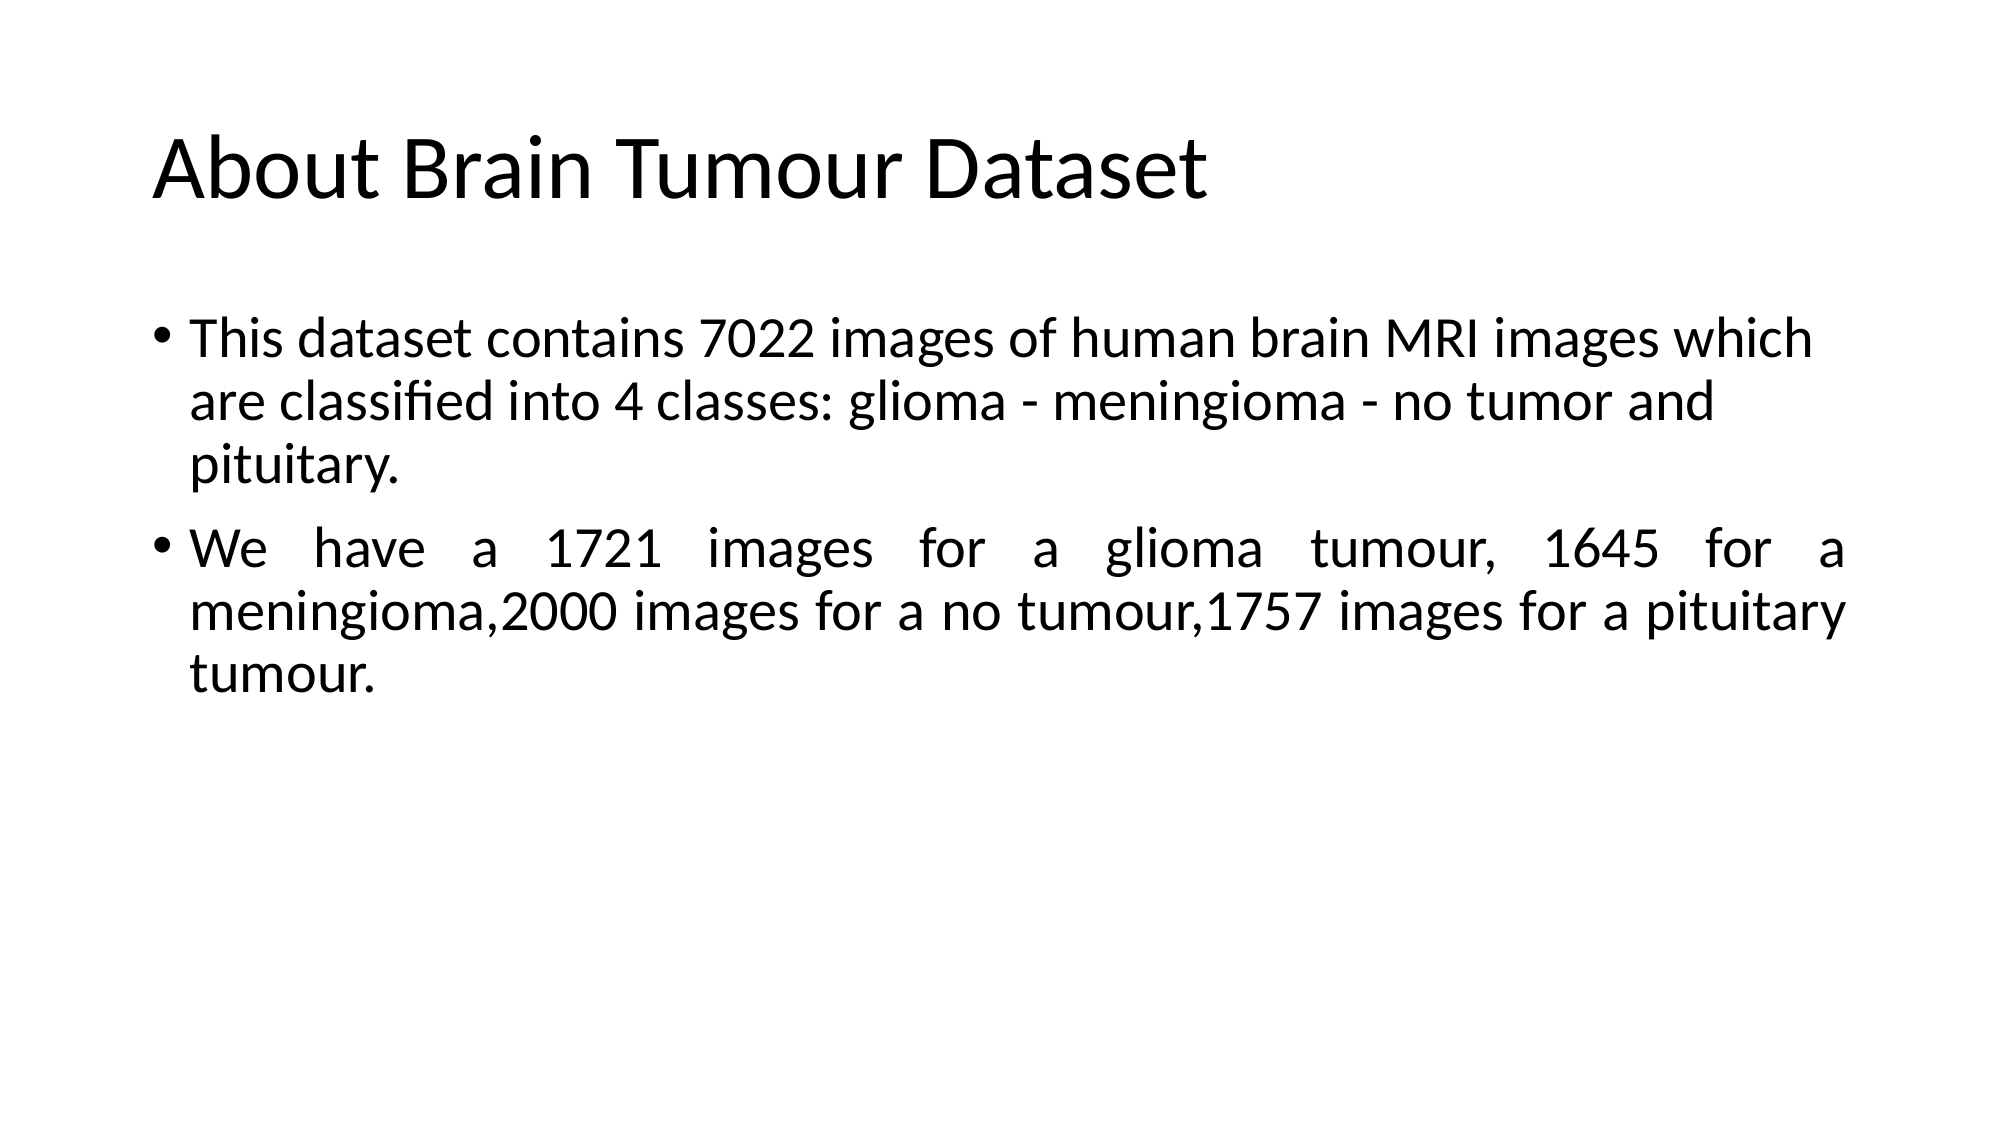

# About Brain Tumour Dataset
This dataset contains 7022 images of human brain MRI images which are classified into 4 classes: glioma - meningioma - no tumor and pituitary.
We have a 1721 images for a glioma tumour, 1645 for a meningioma,2000 images for a no tumour,1757 images for a pituitary tumour.